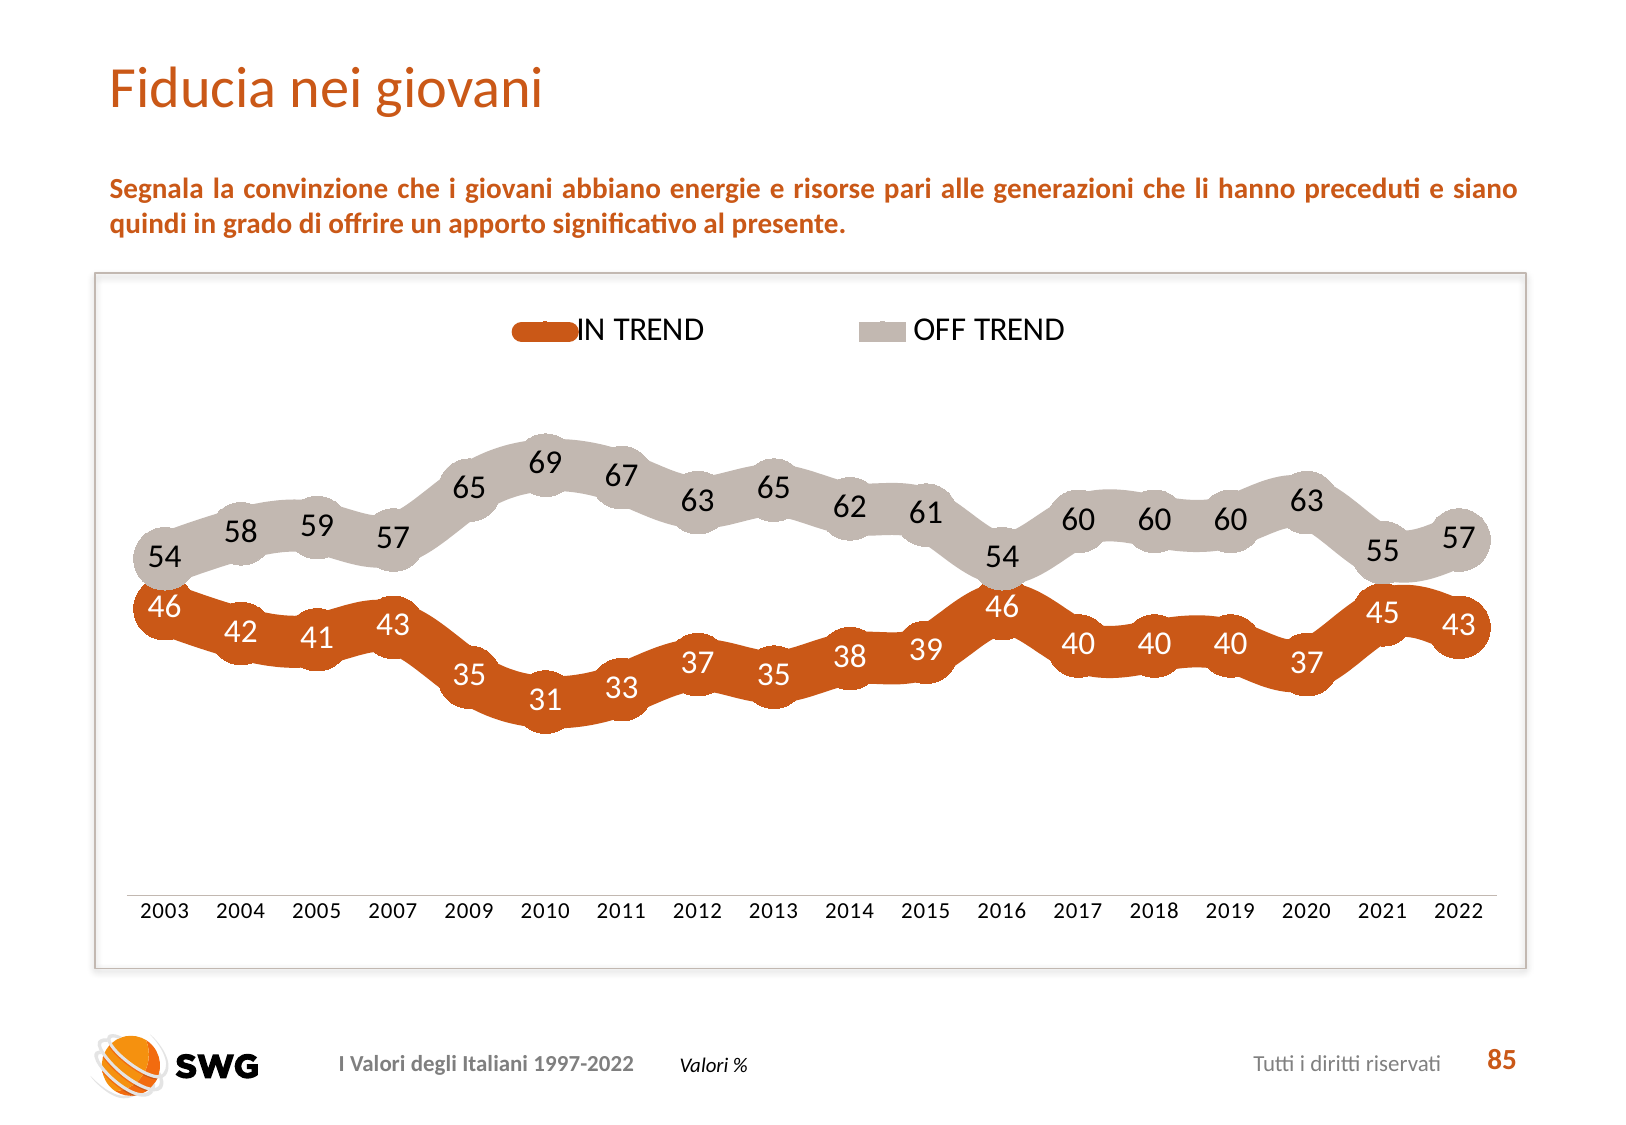

# Fiducia nei giovani
Segnala la convinzione che i giovani abbiano energie e risorse pari alle generazioni che li hanno preceduti e siano quindi in grado di offrire un apporto significativo al presente.

### Chart

| Category | IN TREND | OFF TREND |
|---|---|---|
| 2003 | 46.0 | 54.0 |
| 2004 | 42.0 | 58.0 |
| 2005 | 41.0 | 59.0 |
| 2007 | 43.0 | 57.0 |
| 2009 | 35.0 | 65.0 |
| 2010 | 31.0 | 69.0 |
| 2011 | 33.0 | 67.0 |
| 2012 | 37.0 | 63.0 |
| 2013 | 35.0 | 65.0 |
| 2014 | 38.0 | 62.0 |
| 2015 | 39.0 | 61.0 |
| 2016 | 46.0 | 54.0 |
| 2017 | 40.0 | 60.0 |
| 2018 | 40.0 | 60.0 |
| 2019 | 40.0 | 60.0 |
| 2020 | 37.0 | 63.0 |
| 2021 | 45.0 | 55.0 |
| 2022 | 43.0 | 57.0 |

85
Valori %